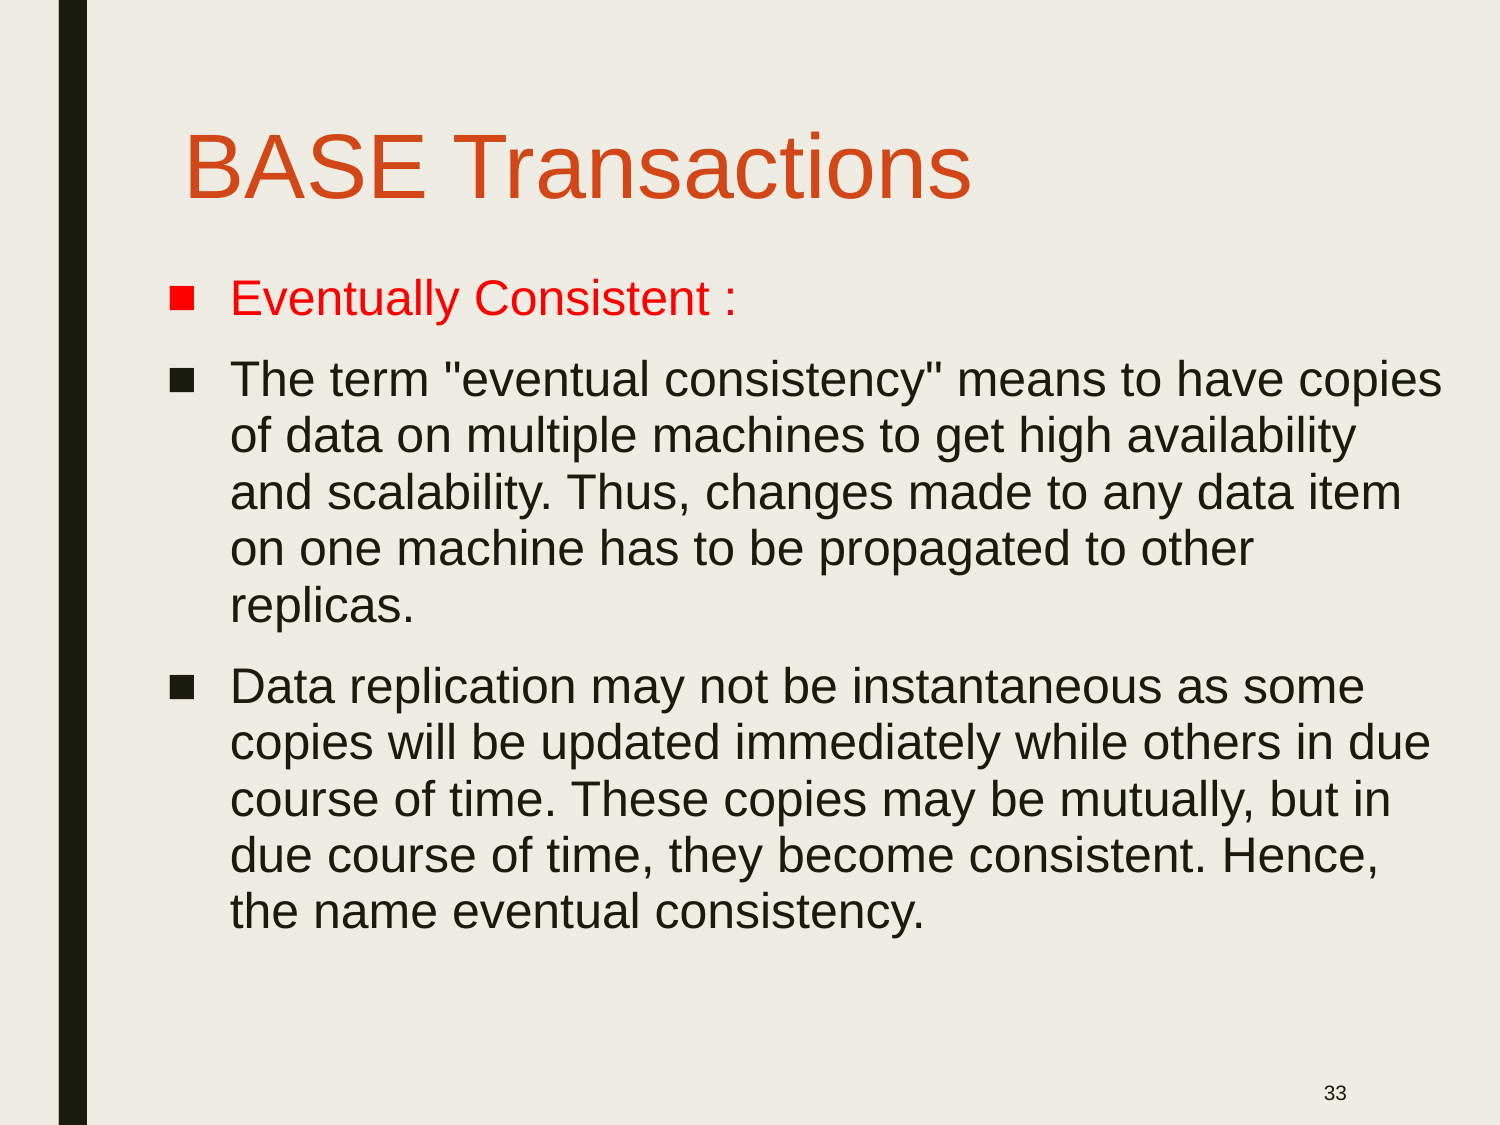

# BASE Transactions
Eventually Consistent :
The term "eventual consistency" means to have copies of data on multiple machines to get high availability and scalability. Thus, changes made to any data item on one machine has to be propagated to other replicas.
Data replication may not be instantaneous as some copies will be updated immediately while others in due course of time. These copies may be mutually, but in due course of time, they become consistent. Hence, the name eventual consistency.

33